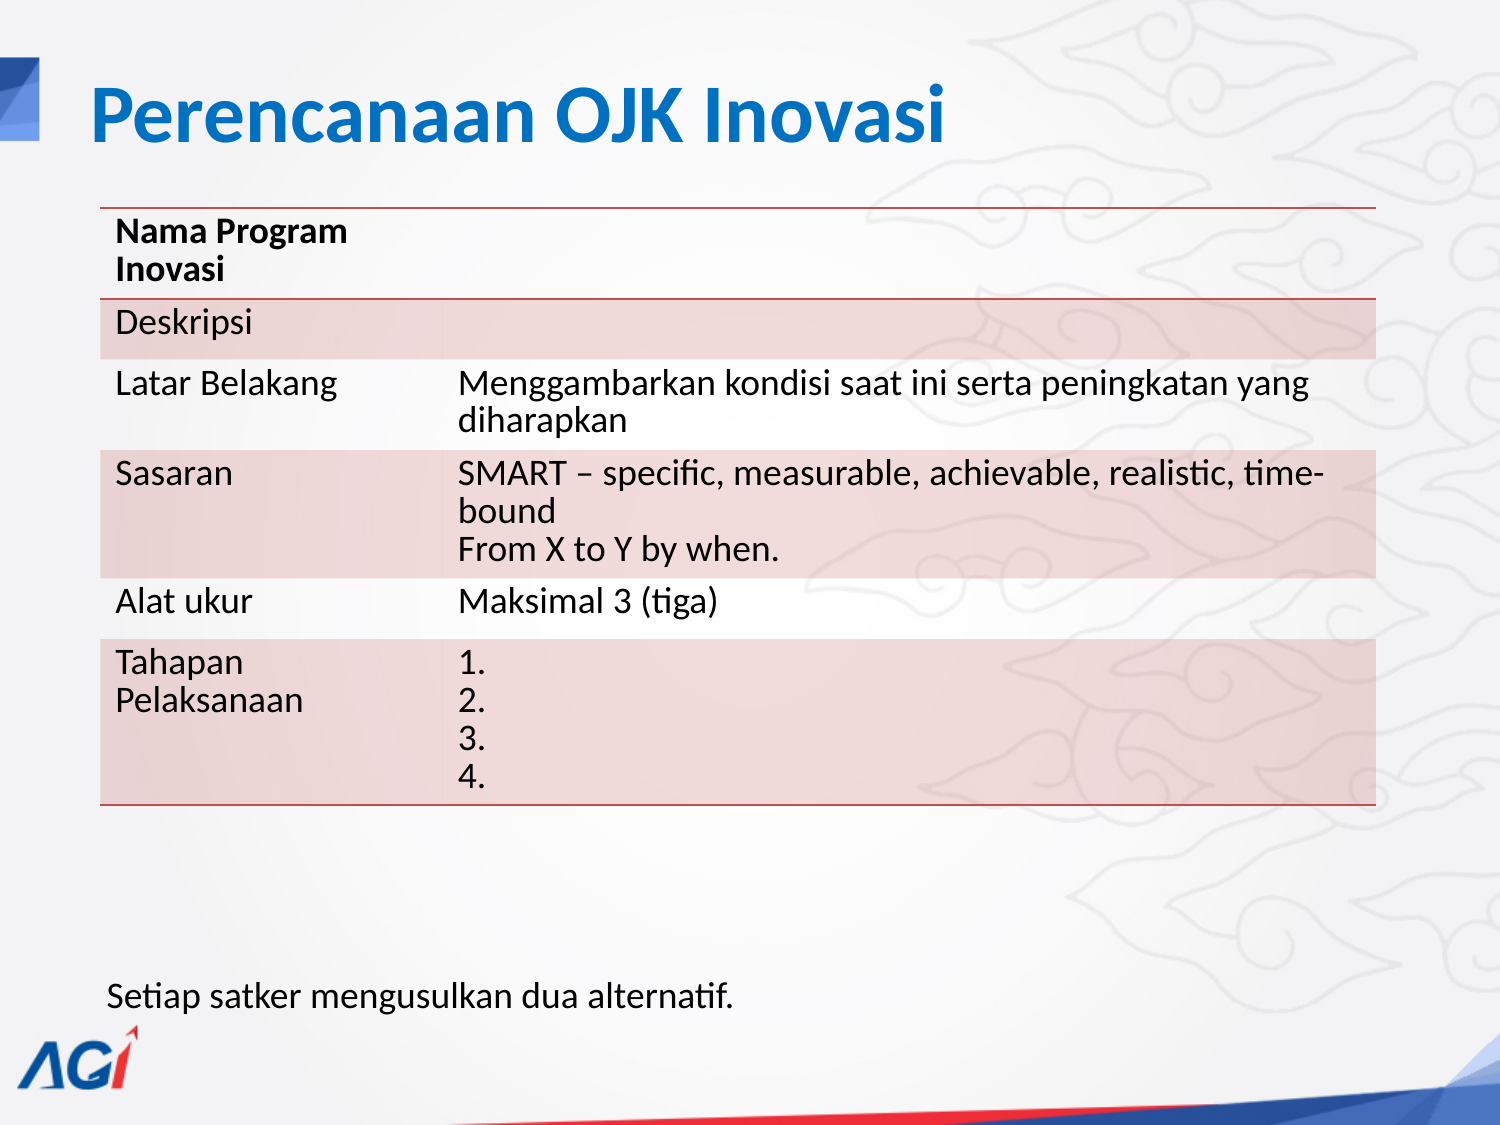

# Perencanaan OJK Inovasi
| Nama Program Inovasi |  |
| --- | --- |
| Deskripsi |  |
| Latar Belakang | Menggambarkan kondisi saat ini serta peningkatan yang diharapkan |
| Sasaran | SMART – specific, measurable, achievable, realistic, time-bound From X to Y by when. |
| Alat ukur | Maksimal 3 (tiga) |
| Tahapan Pelaksanaan | 1. 2. 3. 4. |
Setiap satker mengusulkan dua alternatif.